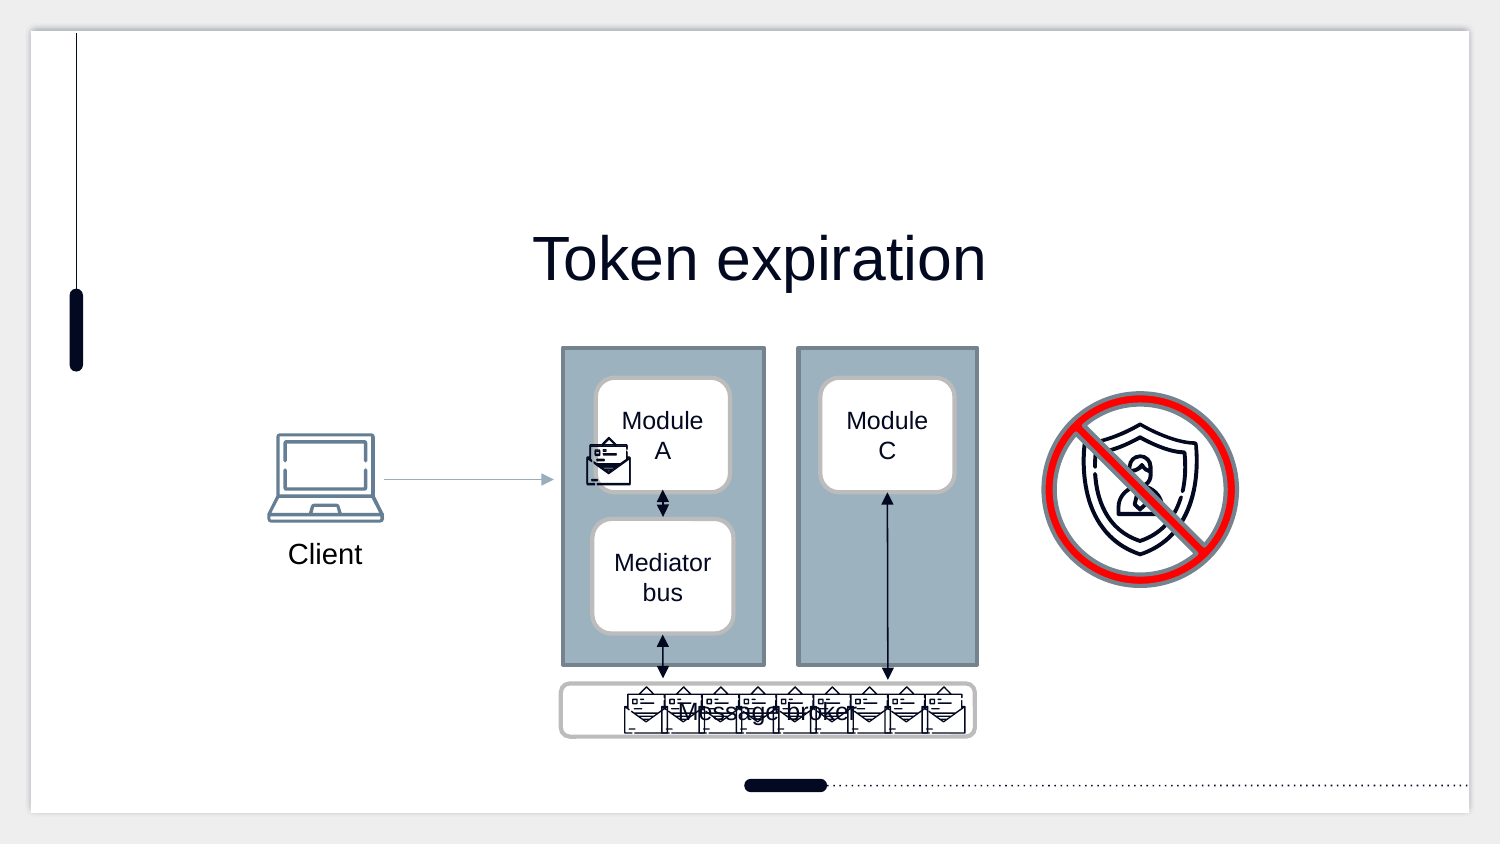

# Token expiration

Module A
Module C

Client

Mediator bus
Message broker